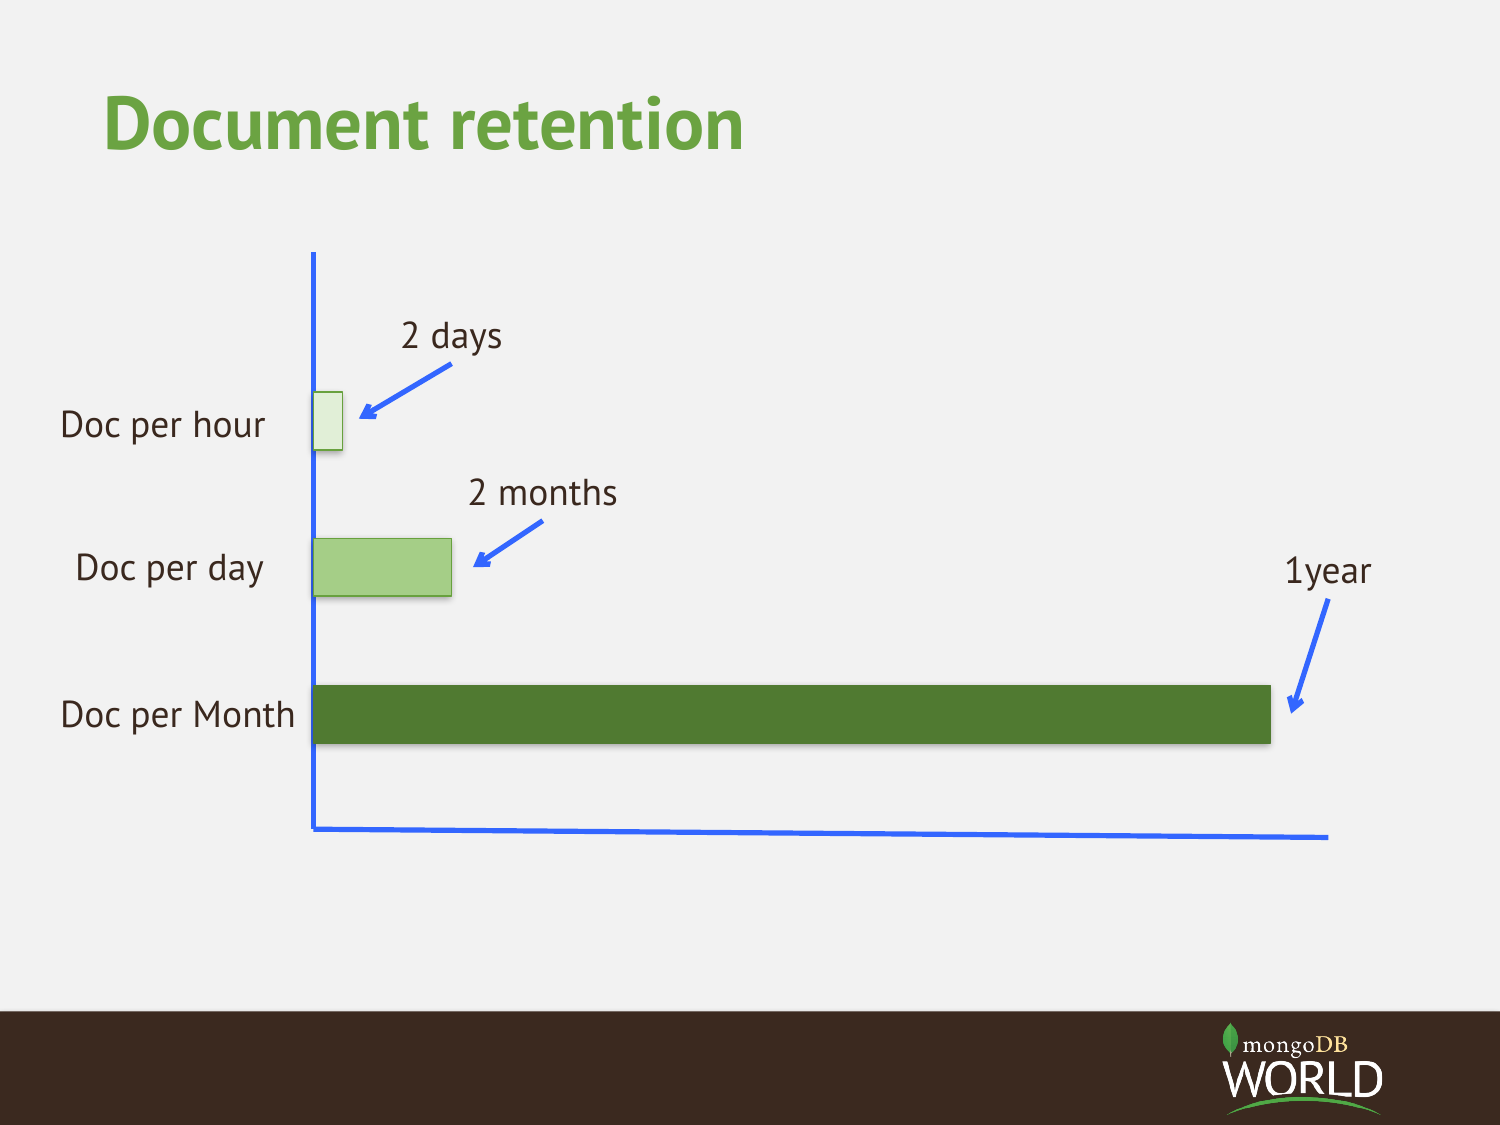

# Document retention
2 days
Doc per hour

2 months
Doc per day

1year
Doc per Month